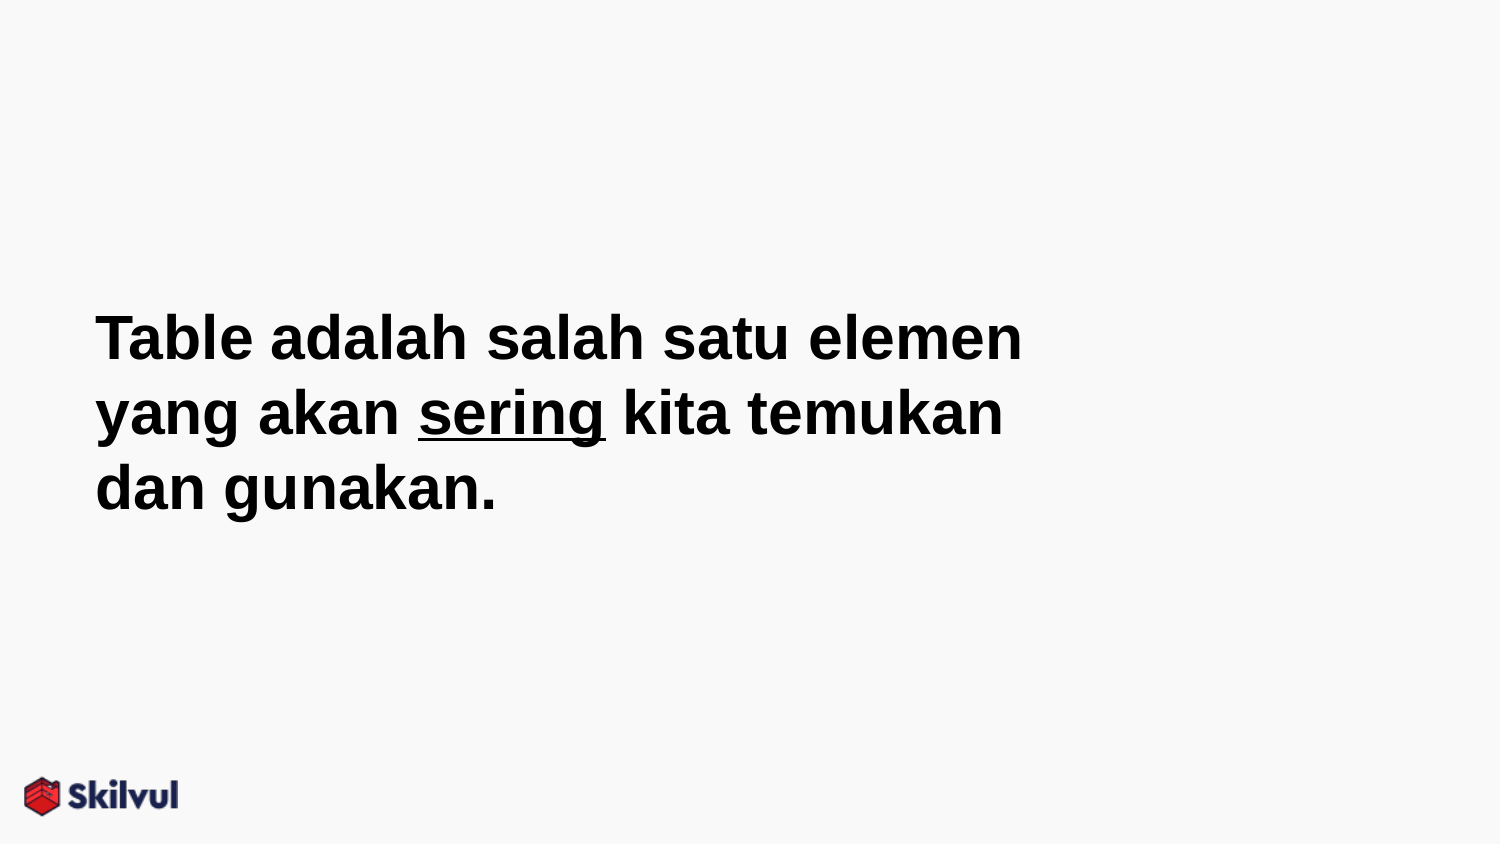

# Table adalah salah satu elemen yang akan sering kita temukan dan gunakan.